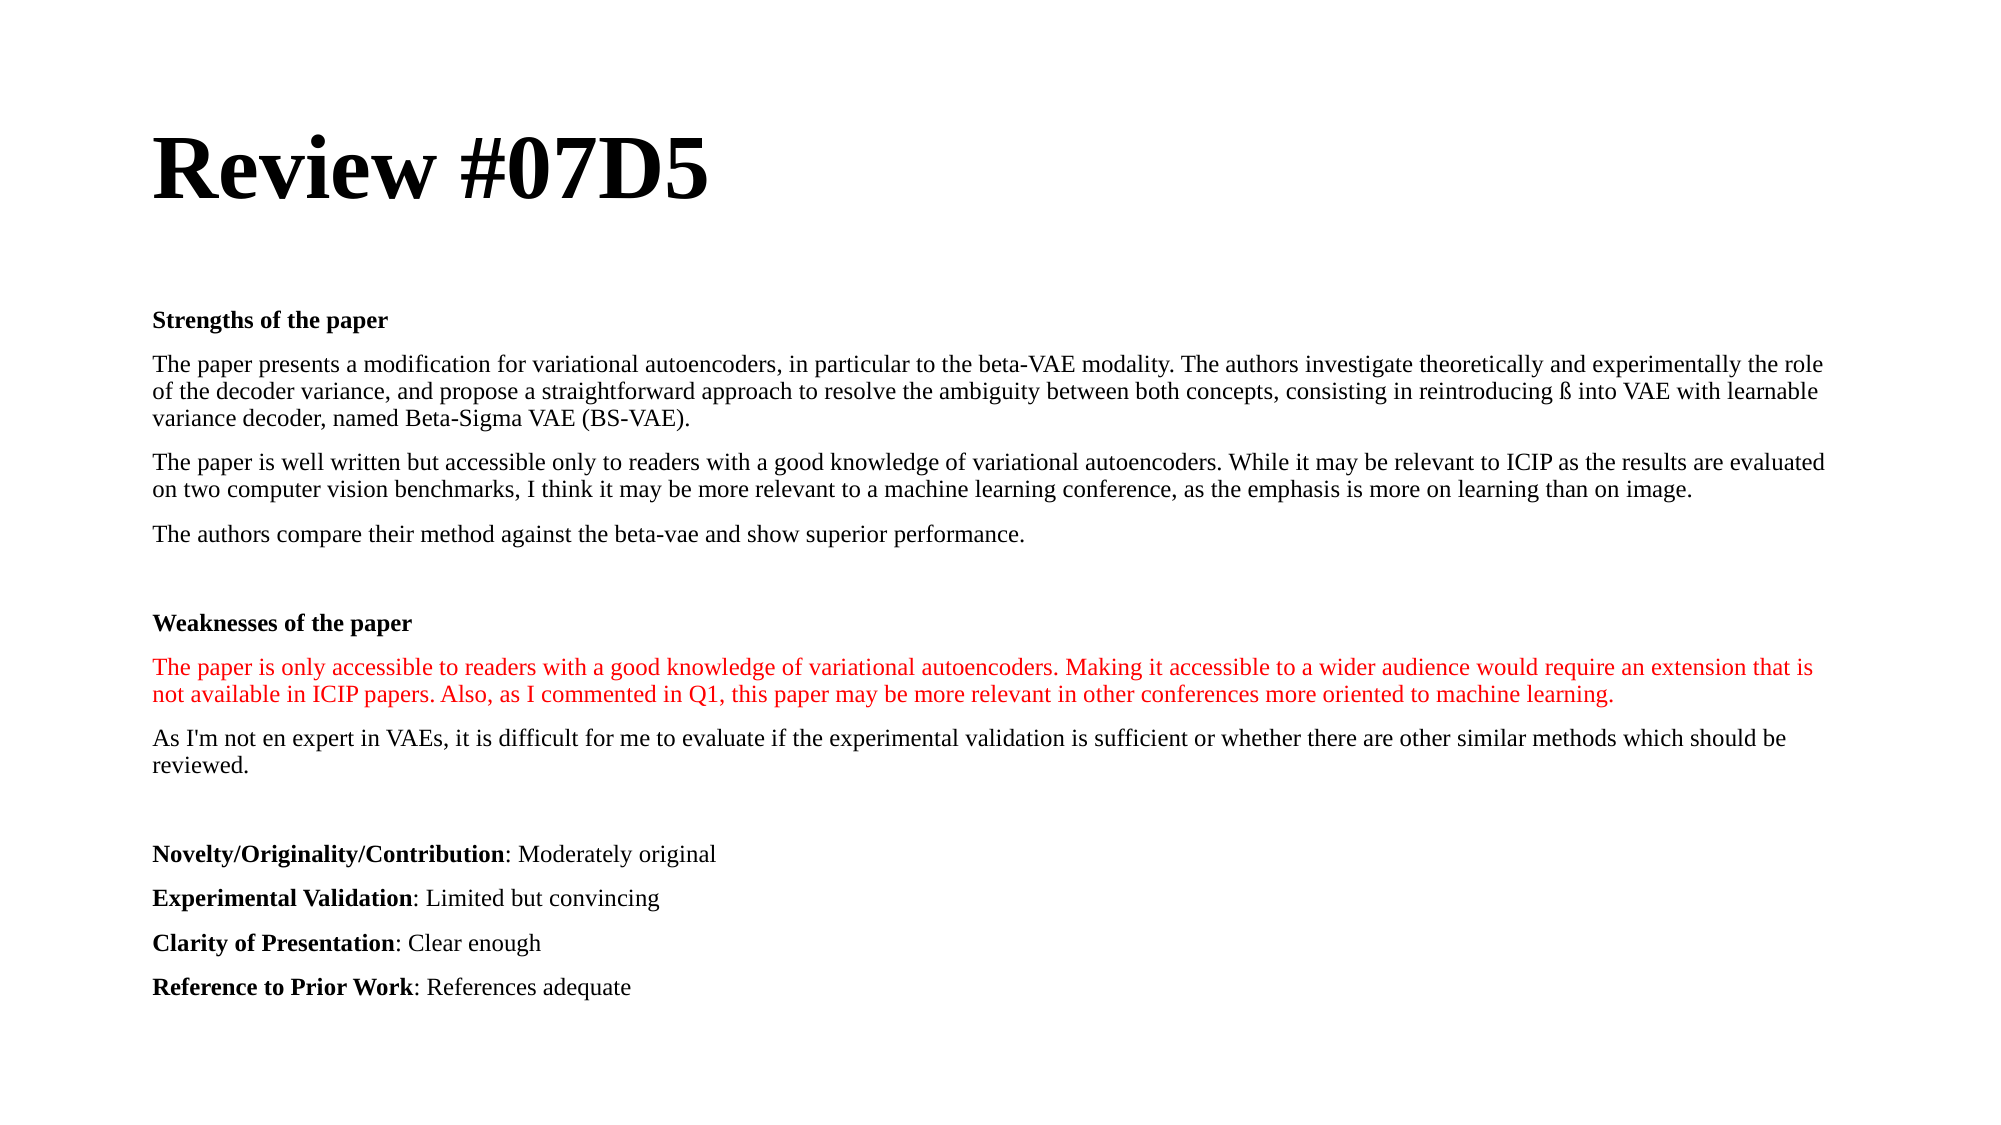

# Review #07D5
Strengths of the paper
The paper presents a modification for variational autoencoders, in particular to the beta-VAE modality. The authors investigate theoretically and experimentally the role of the decoder variance, and propose a straightforward approach to resolve the ambiguity between both concepts, consisting in reintroducing ß into VAE with learnable variance decoder, named Beta-Sigma VAE (BS-VAE).
The paper is well written but accessible only to readers with a good knowledge of variational autoencoders. While it may be relevant to ICIP as the results are evaluated on two computer vision benchmarks, I think it may be more relevant to a machine learning conference, as the emphasis is more on learning than on image.
The authors compare their method against the beta-vae and show superior performance.

Weaknesses of the paper
The paper is only accessible to readers with a good knowledge of variational autoencoders. Making it accessible to a wider audience would require an extension that is not available in ICIP papers. Also, as I commented in Q1, this paper may be more relevant in other conferences more oriented to machine learning.
As I'm not en expert in VAEs, it is difficult for me to evaluate if the experimental validation is sufficient or whether there are other similar methods which should be reviewed.

Novelty/Originality/Contribution: Moderately original
Experimental Validation: Limited but convincing
Clarity of Presentation: Clear enough
Reference to Prior Work: References adequate